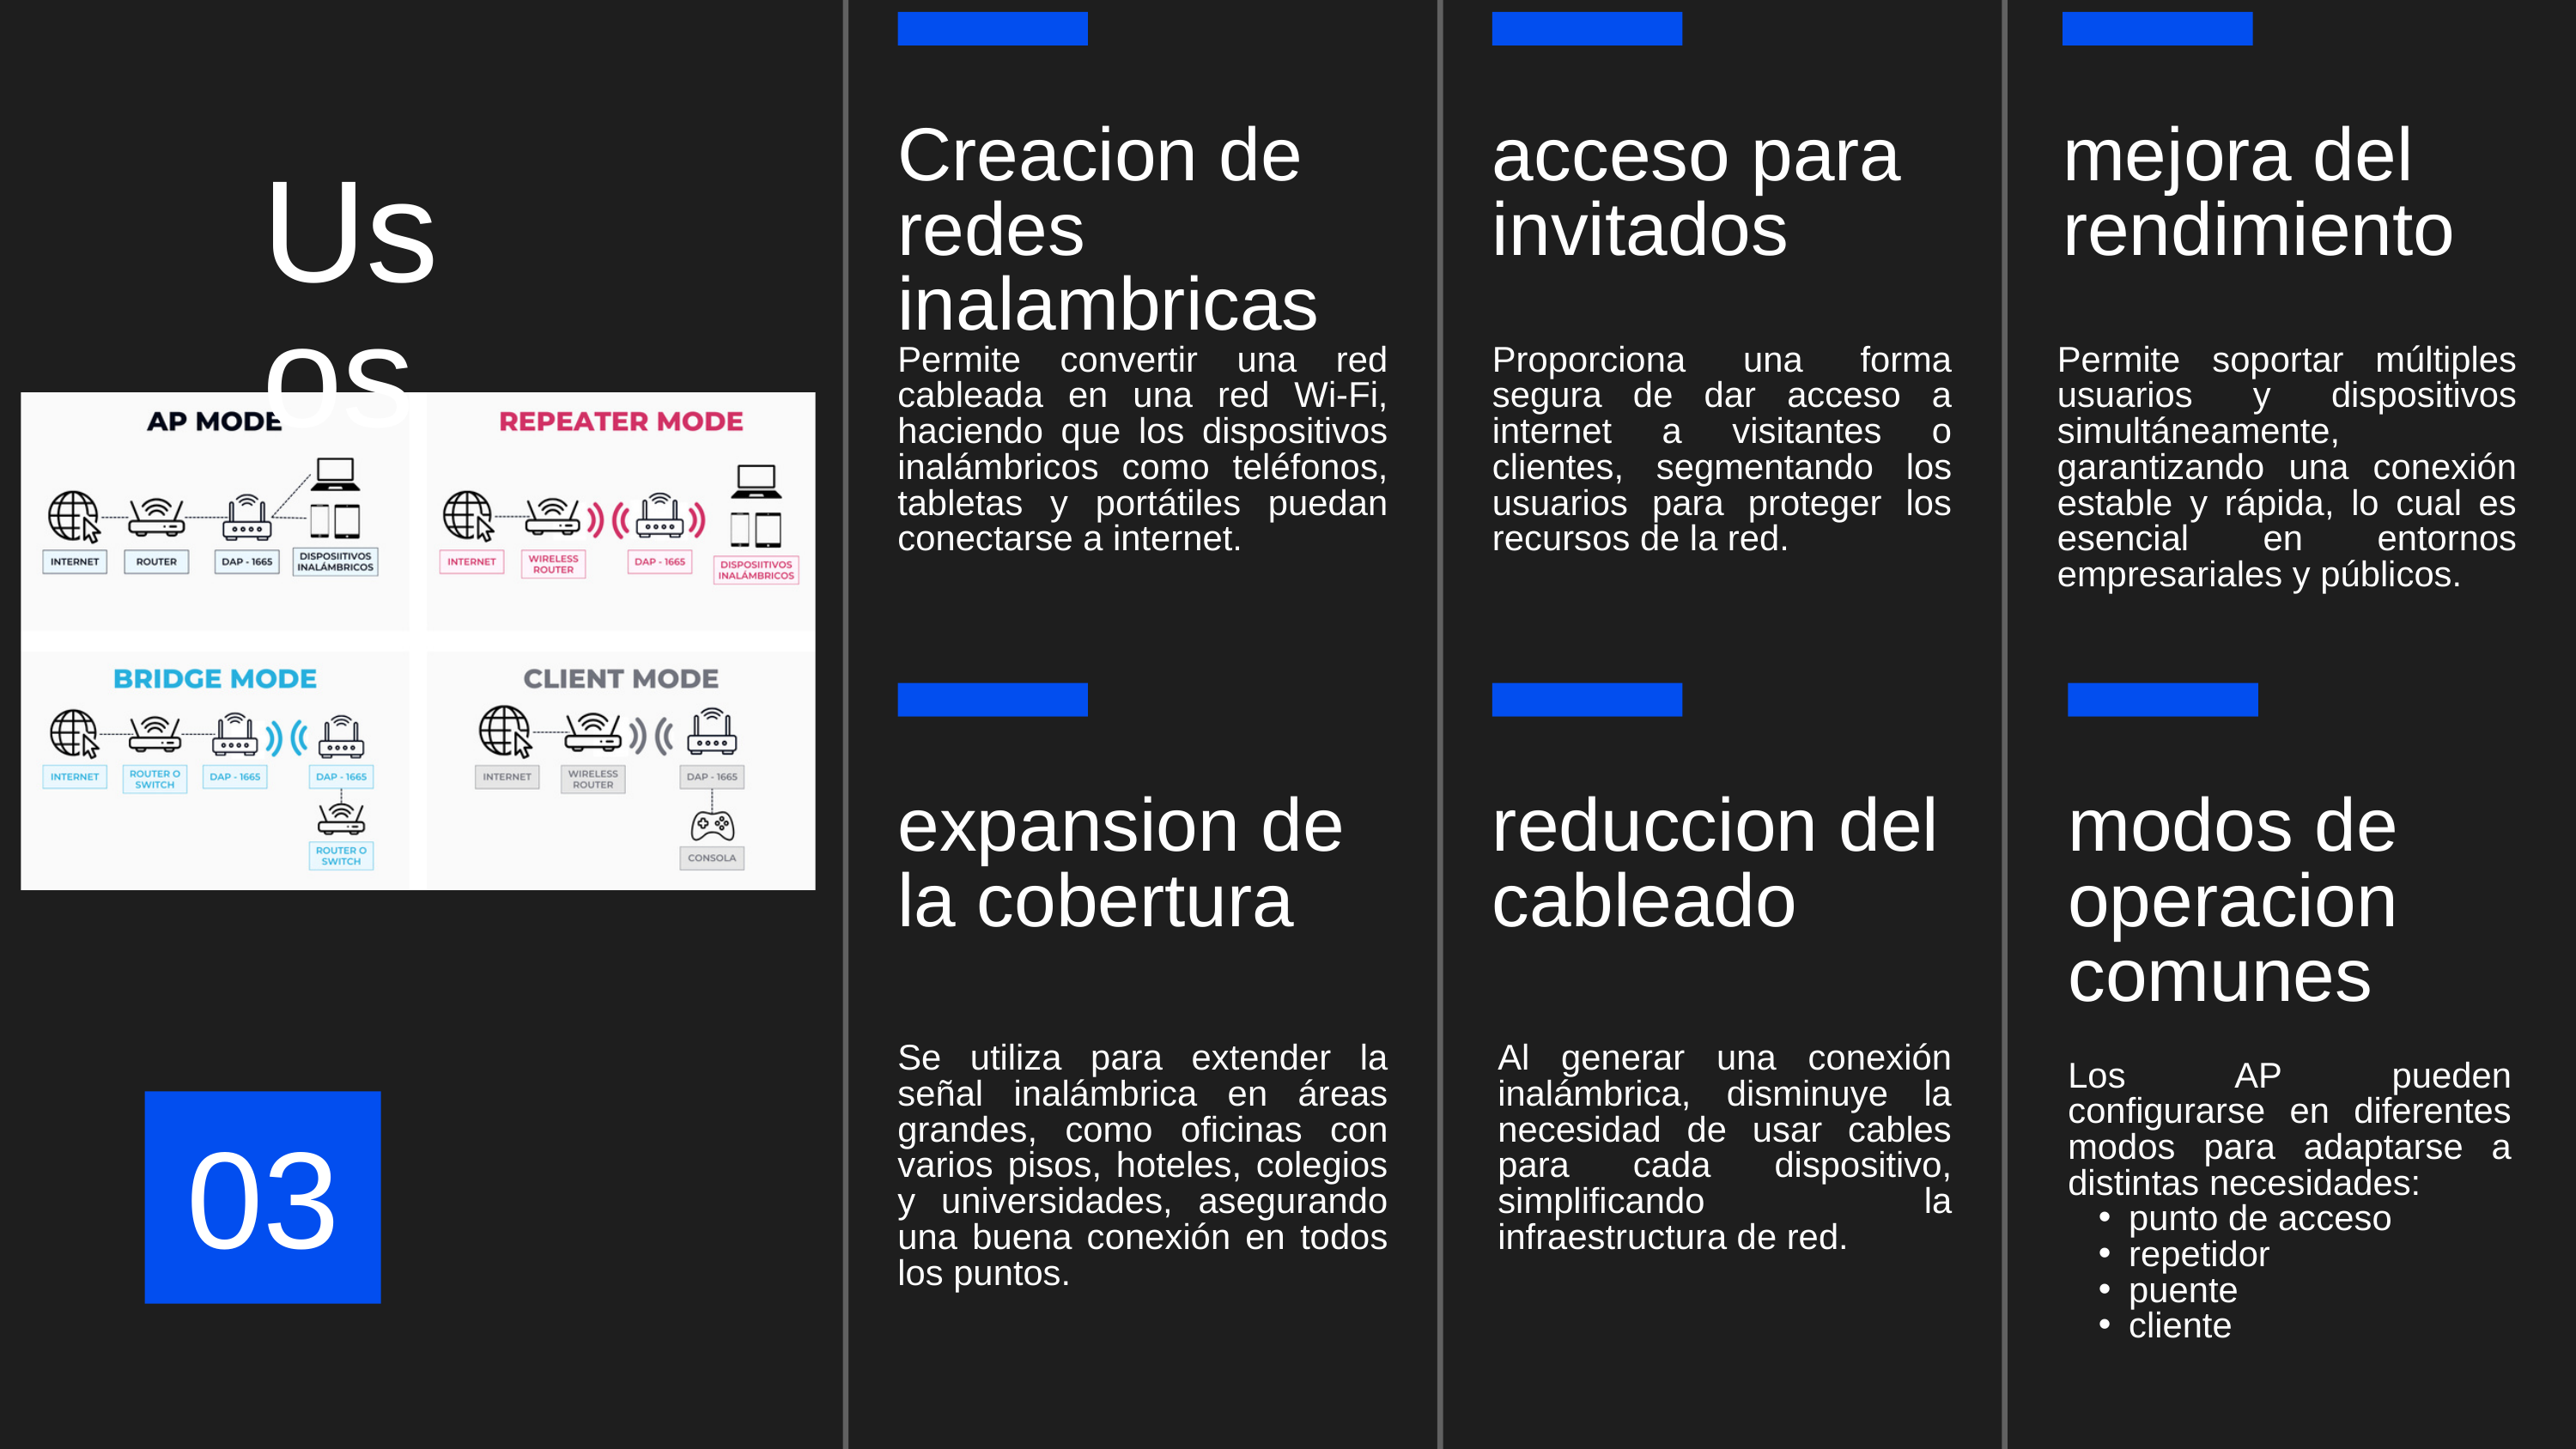

Creacion de redes inalambricas

acceso para invitados

mejora del rendimiento
Usos
Permite convertir una red cableada en una red Wi-Fi, haciendo que los dispositivos inalámbricos como teléfonos, tabletas y portátiles puedan conectarse a internet.
Proporciona una forma segura de dar acceso a internet a visitantes o clientes, segmentando los usuarios para proteger los recursos de la red.
Permite soportar múltiples usuarios y dispositivos simultáneamente, garantizando una conexión estable y rápida, lo cual es esencial en entornos empresariales y públicos.

expansion de la cobertura

reduccion del cableado

modos de operacion comunes

Se utiliza para extender la señal inalámbrica en áreas grandes, como oficinas con varios pisos, hoteles, colegios y universidades, asegurando una buena conexión en todos los puntos.
Al generar una conexión inalámbrica, disminuye la necesidad de usar cables para cada dispositivo, simplificando la infraestructura de red.
Los AP pueden configurarse en diferentes modos para adaptarse a distintas necesidades:
punto de acceso
repetidor
puente
cliente

03